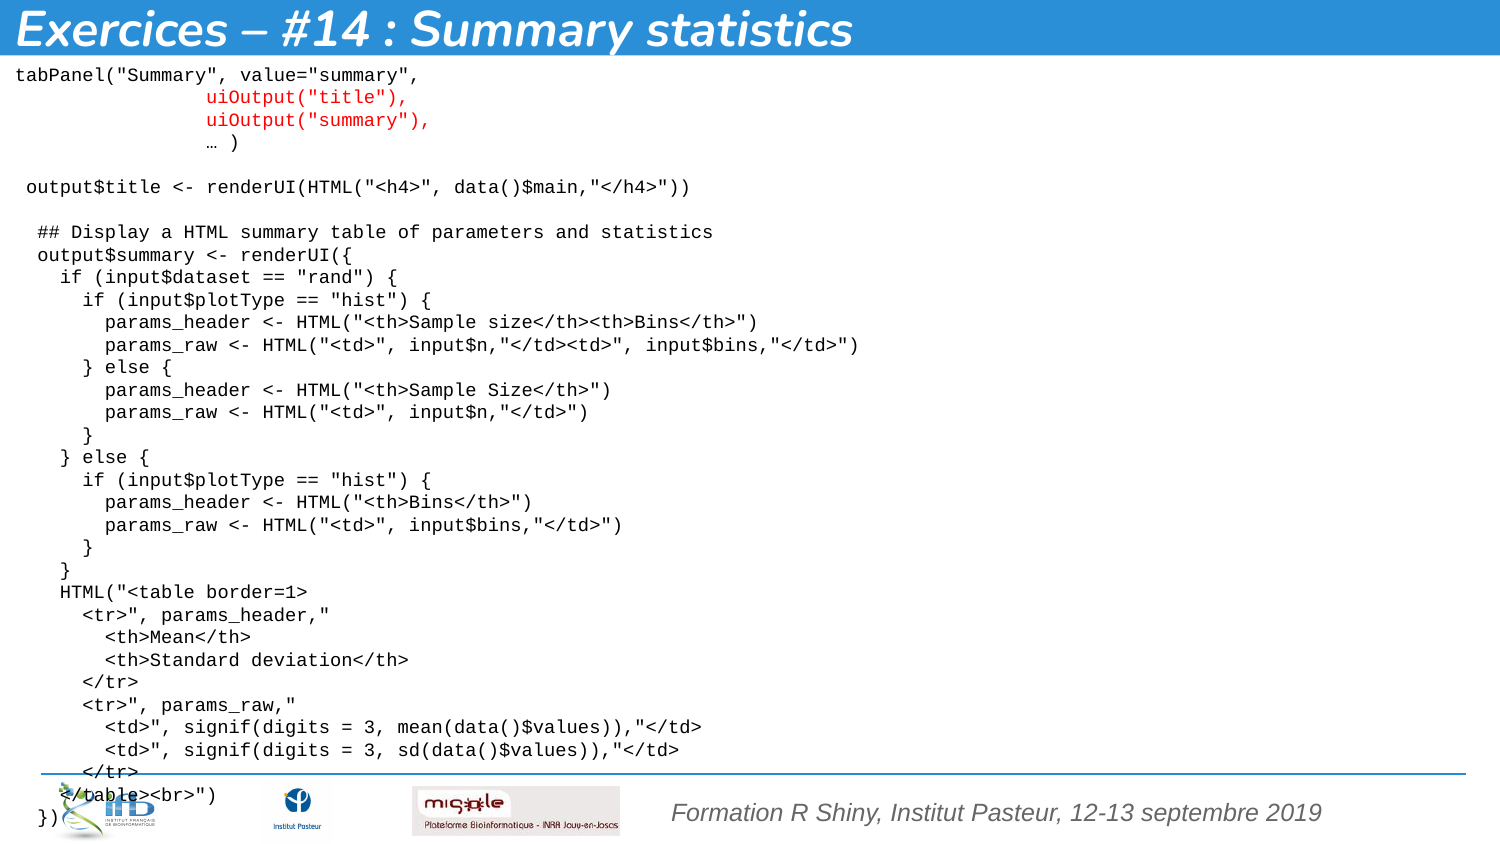

# Exercices – #14 : Summary statistics
tabPanel("Summary", value="summary",
                 uiOutput("title"),
                 uiOutput("summary"),
                 … )

 output$title <- renderUI(HTML("<h4>", data()$main,"</h4>"))

  ## Display a HTML summary table of parameters and statistics
  output$summary <- renderUI({
    if (input$dataset == "rand") {
      if (input$plotType == "hist") {
        params_header <- HTML("<th>Sample size</th><th>Bins</th>")
        params_raw <- HTML("<td>", input$n,"</td><td>", input$bins,"</td>")
      } else {
        params_header <- HTML("<th>Sample Size</th>")
        params_raw <- HTML("<td>", input$n,"</td>")
      }
    } else {
      if (input$plotType == "hist") {
        params_header <- HTML("<th>Bins</th>")
        params_raw <- HTML("<td>", input$bins,"</td>")
      }
    }
    HTML("<table border=1>
      <tr>", params_header,"
        <th>Mean</th>
        <th>Standard deviation</th>
      </tr>
      <tr>", params_raw,"
        <td>", signif(digits = 3, mean(data()$values)),"</td>
        <td>", signif(digits = 3, sd(data()$values)),"</td>
      </tr>
    </table><br>")
  })